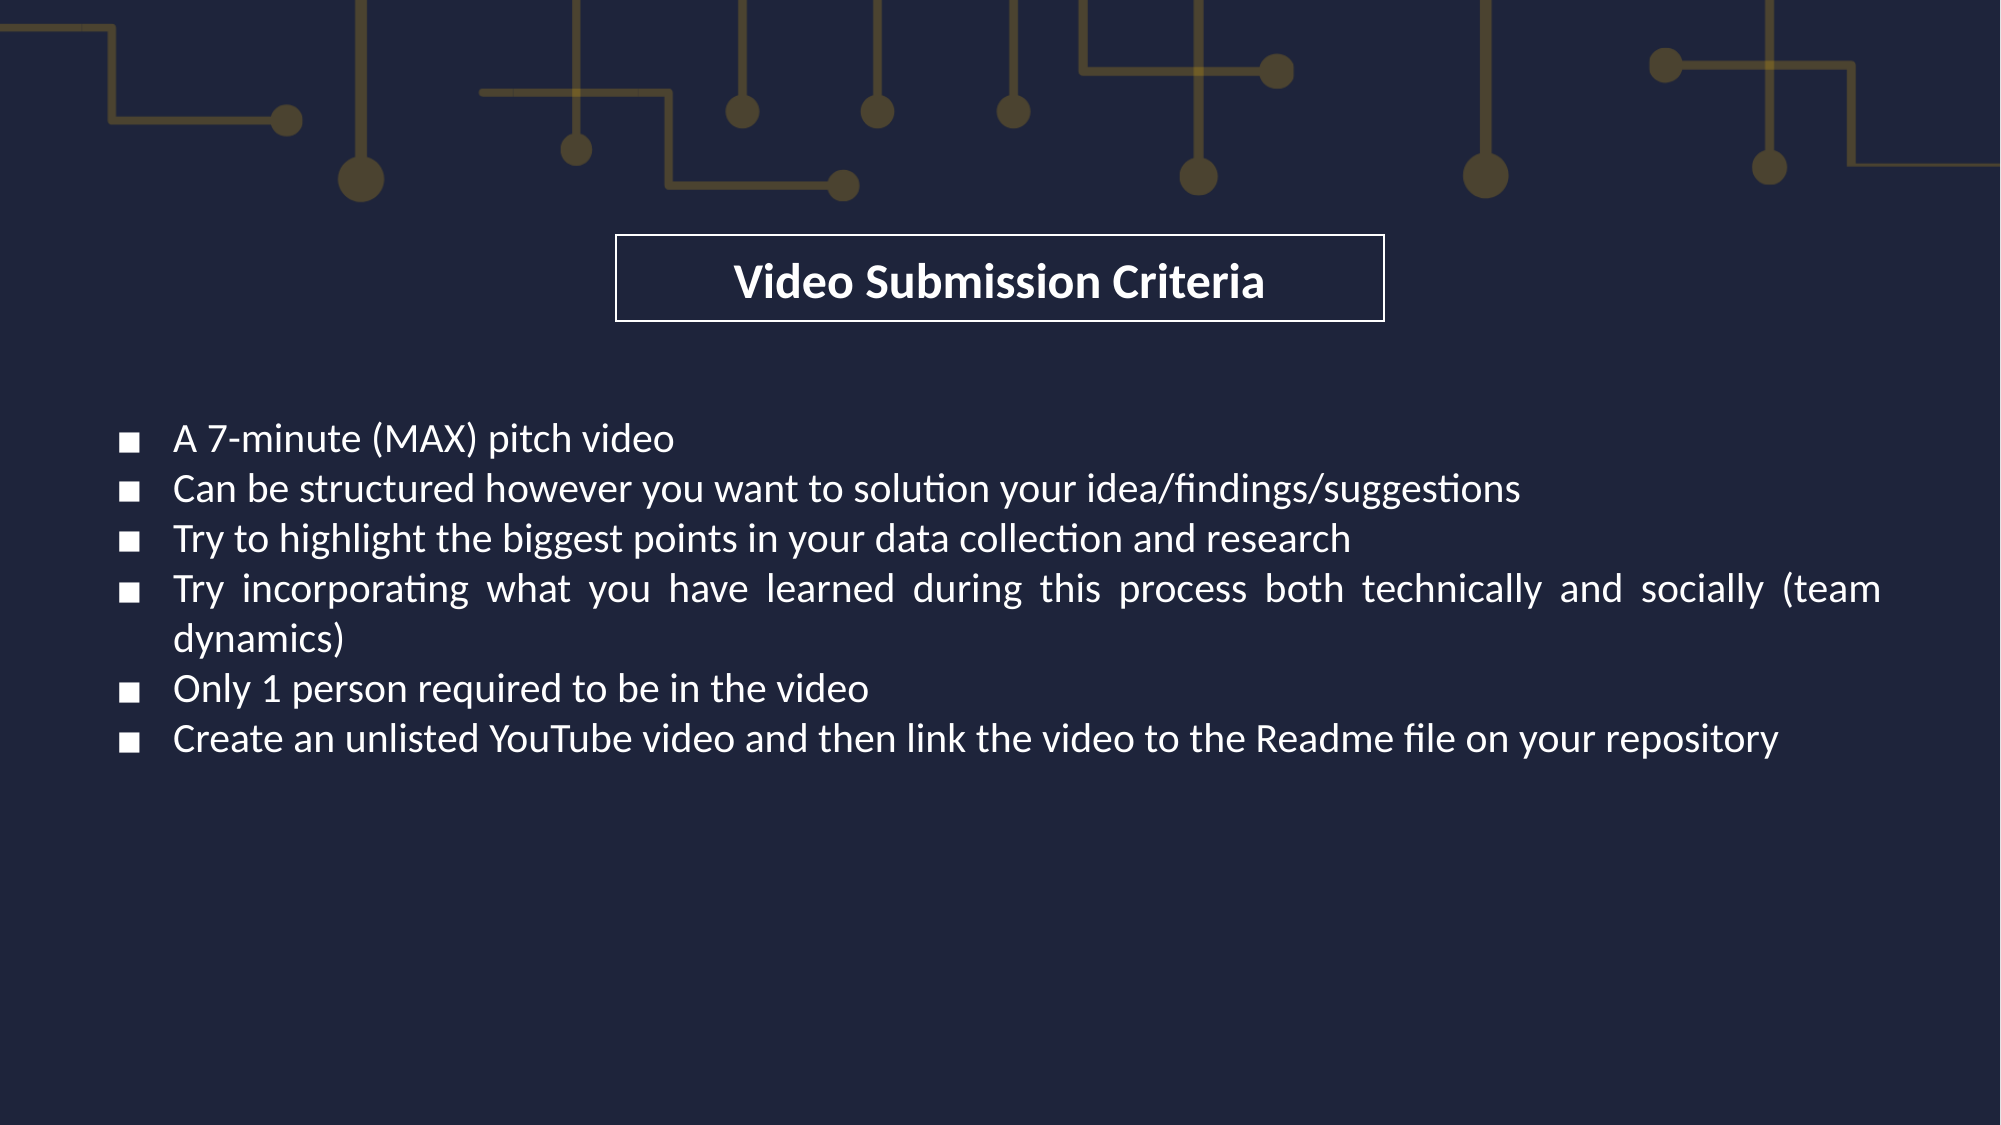

Video Submission Criteria
A 7-minute (MAX) pitch video
Can be structured however you want to solution your idea/findings/suggestions
Try to highlight the biggest points in your data collection and research
Try incorporating what you have learned during this process both technically and socially (team dynamics)
Only 1 person required to be in the video
Create an unlisted YouTube video and then link the video to the Readme file on your repository